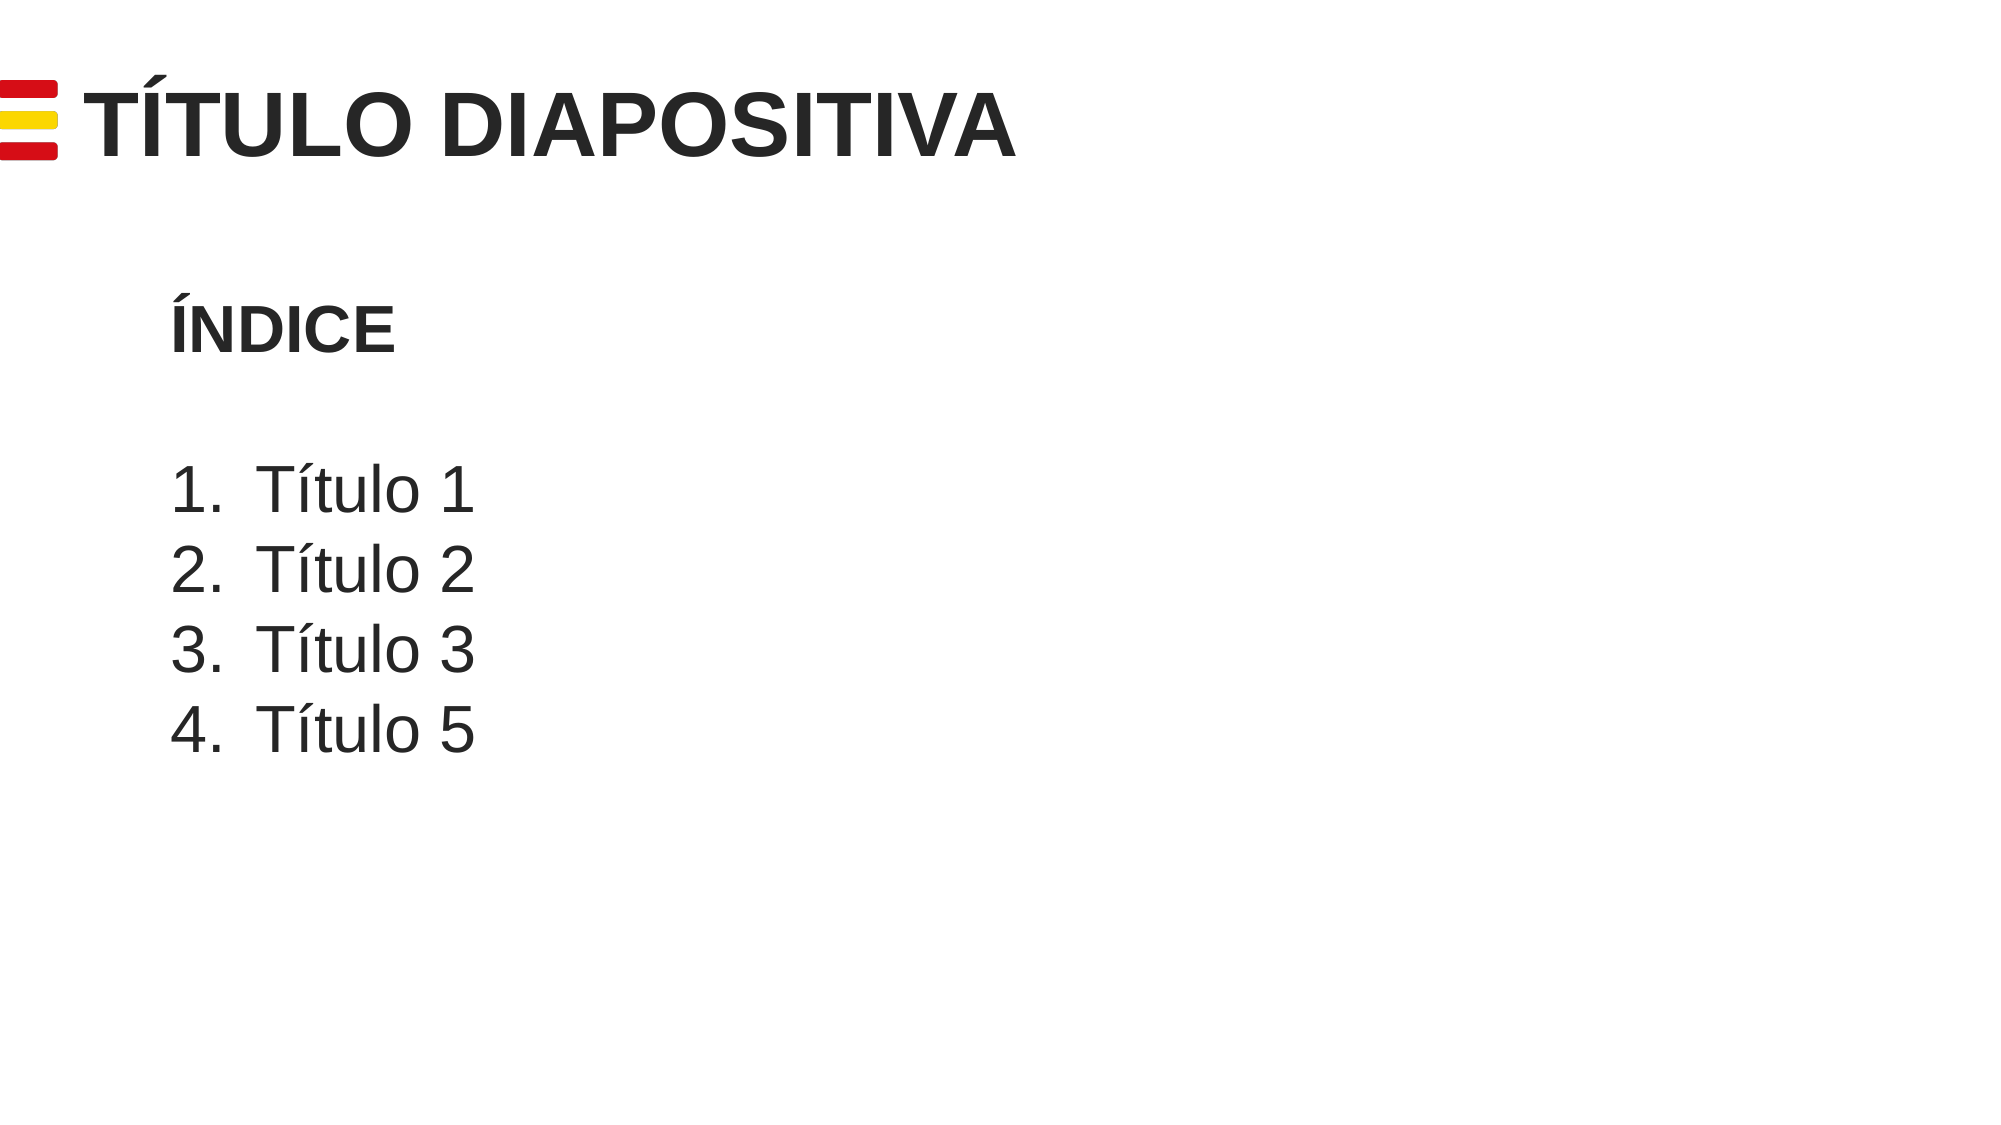

TÍTULO DIAPOSITIVA
ÍNDICE

Título 1
Título 2
Título 3
Título 5